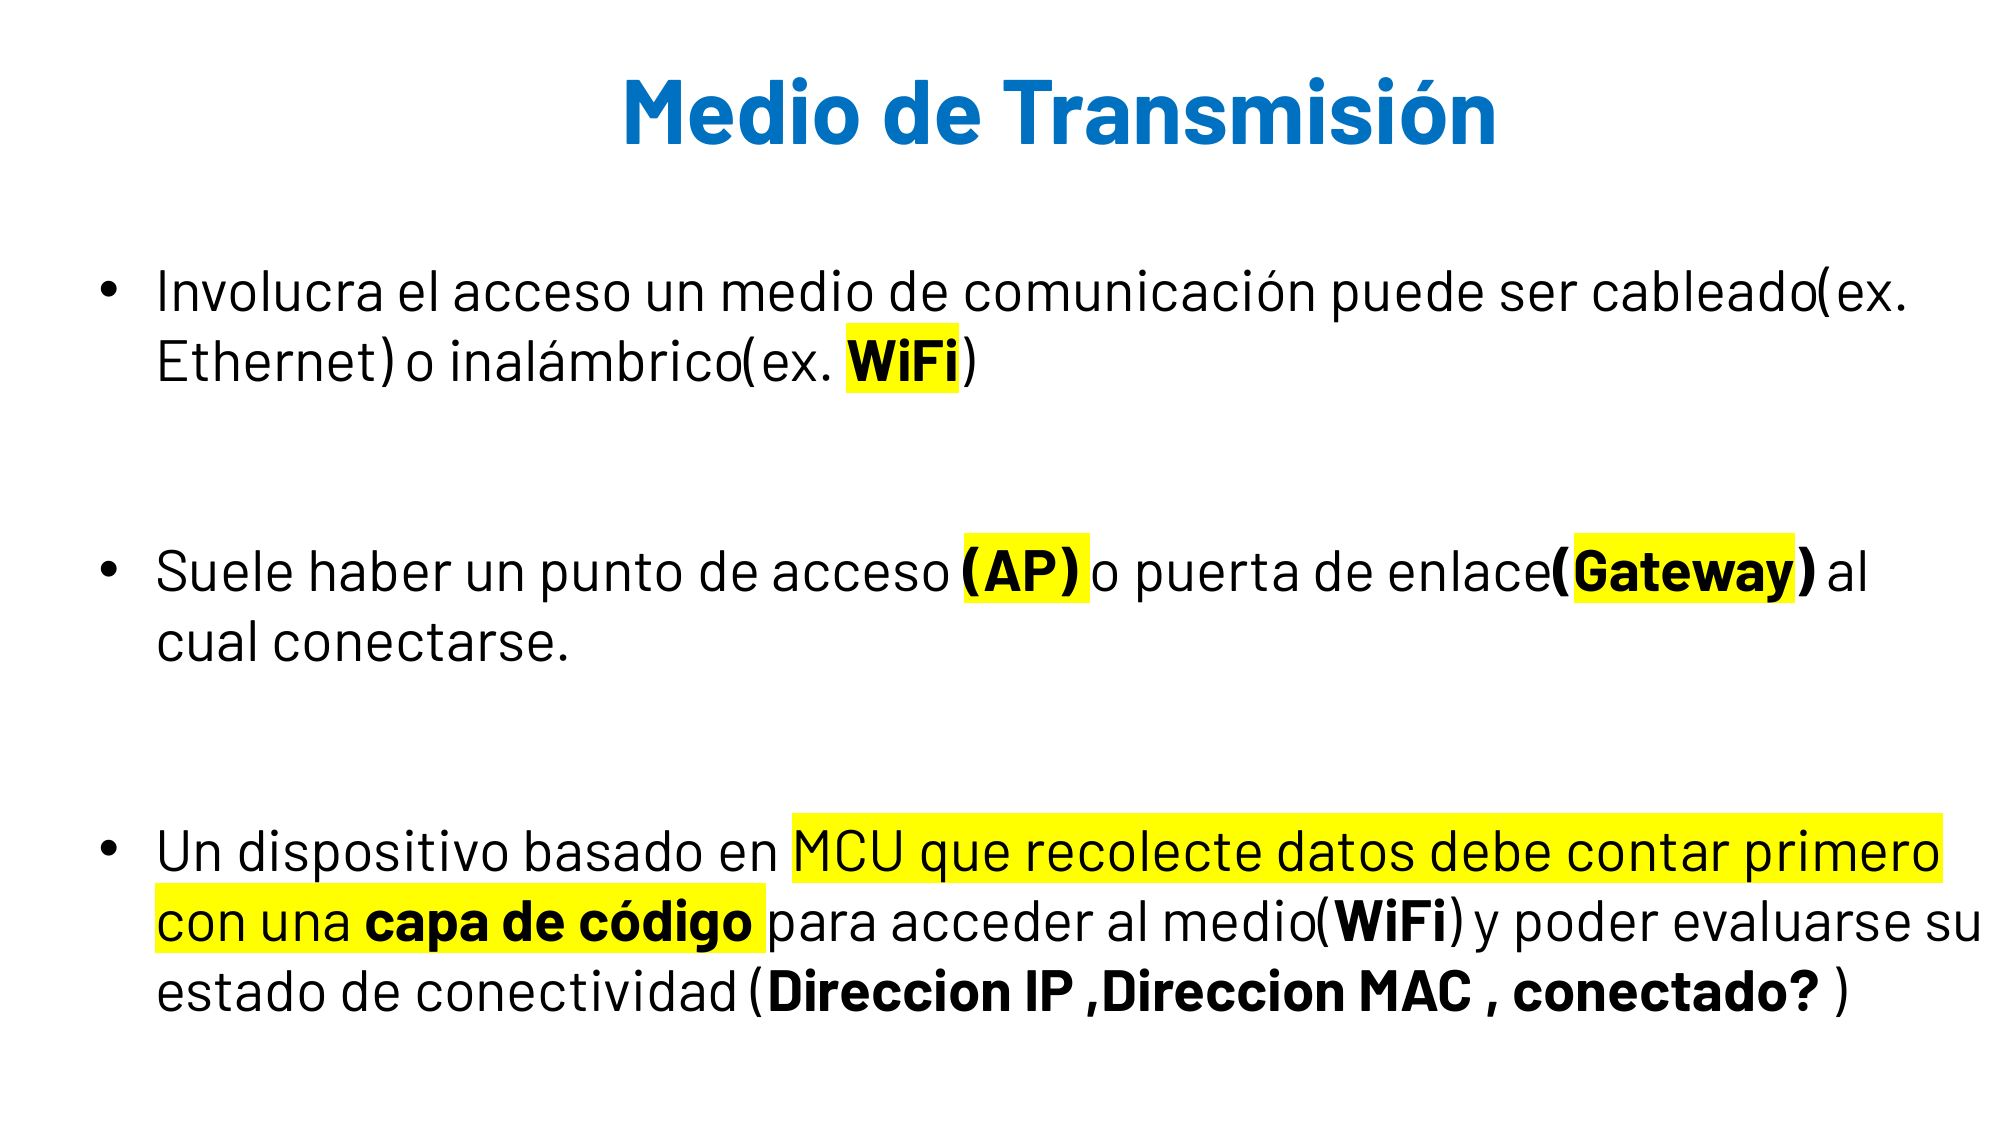

Medio de Transmisión
Involucra el acceso un medio de comunicación puede ser cableado(ex. Ethernet) o inalámbrico(ex. WiFi)

Suele haber un punto de acceso (AP) o puerta de enlace(Gateway) al cual conectarse.

Un dispositivo basado en MCU que recolecte datos debe contar primero con una capa de código para acceder al medio(WiFi) y poder evaluarse su estado de conectividad (Direccion IP ,Direccion MAC , conectado? )